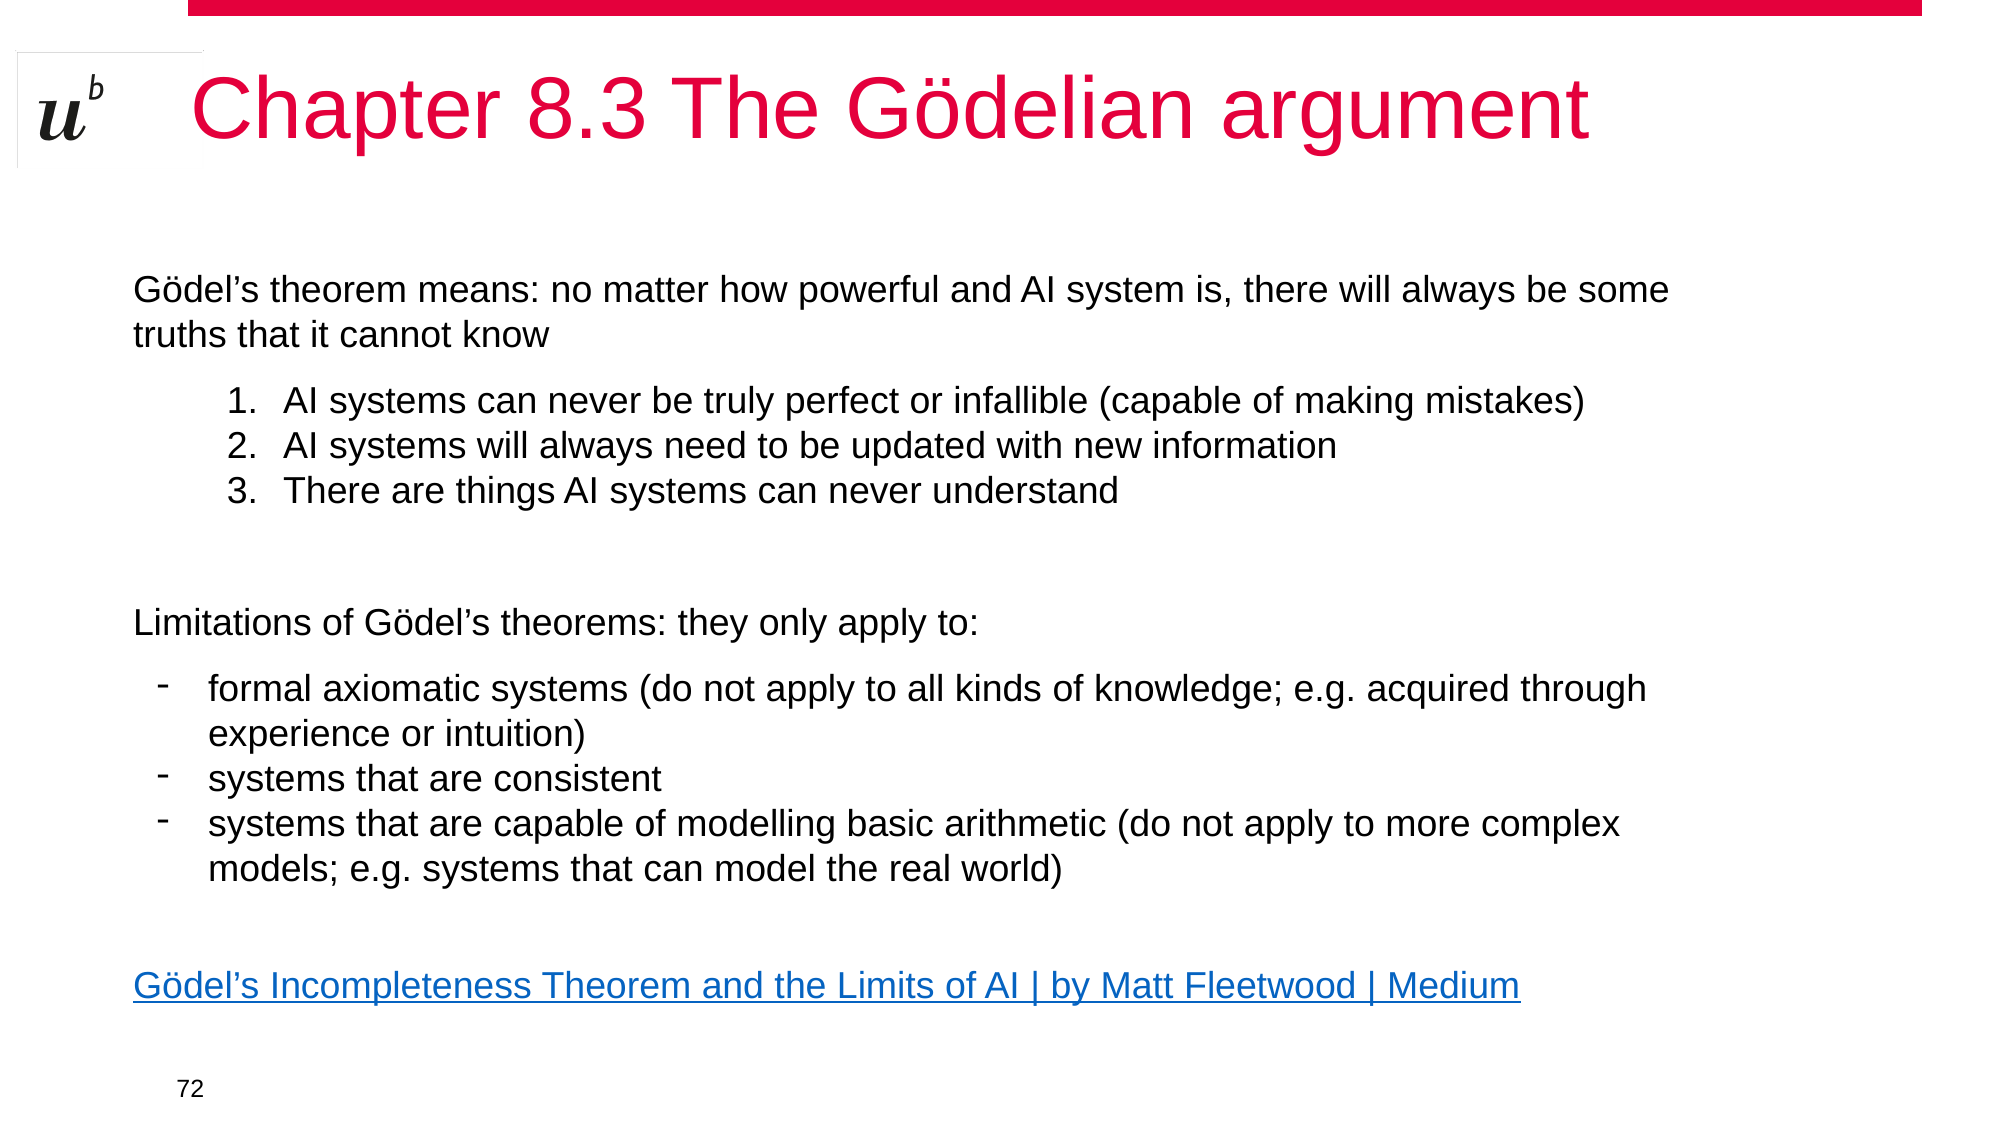

# Chapter 8.3 The Gödelian argument
Gödel’s theorem means: no matter how powerful and AI system is, there will always be some truths that it cannot know
AI systems can never be truly perfect or infallible (capable of making mistakes)
AI systems will always need to be updated with new information
There are things AI systems can never understand

Limitations of Gödel’s theorems: they only apply to:
formal axiomatic systems (do not apply to all kinds of knowledge; e.g. acquired through experience or intuition)
systems that are consistent
systems that are capable of modelling basic arithmetic (do not apply to more complex models; e.g. systems that can model the real world)

Gödel’s Incompleteness Theorem and the Limits of AI | by Matt Fleetwood | Medium

72